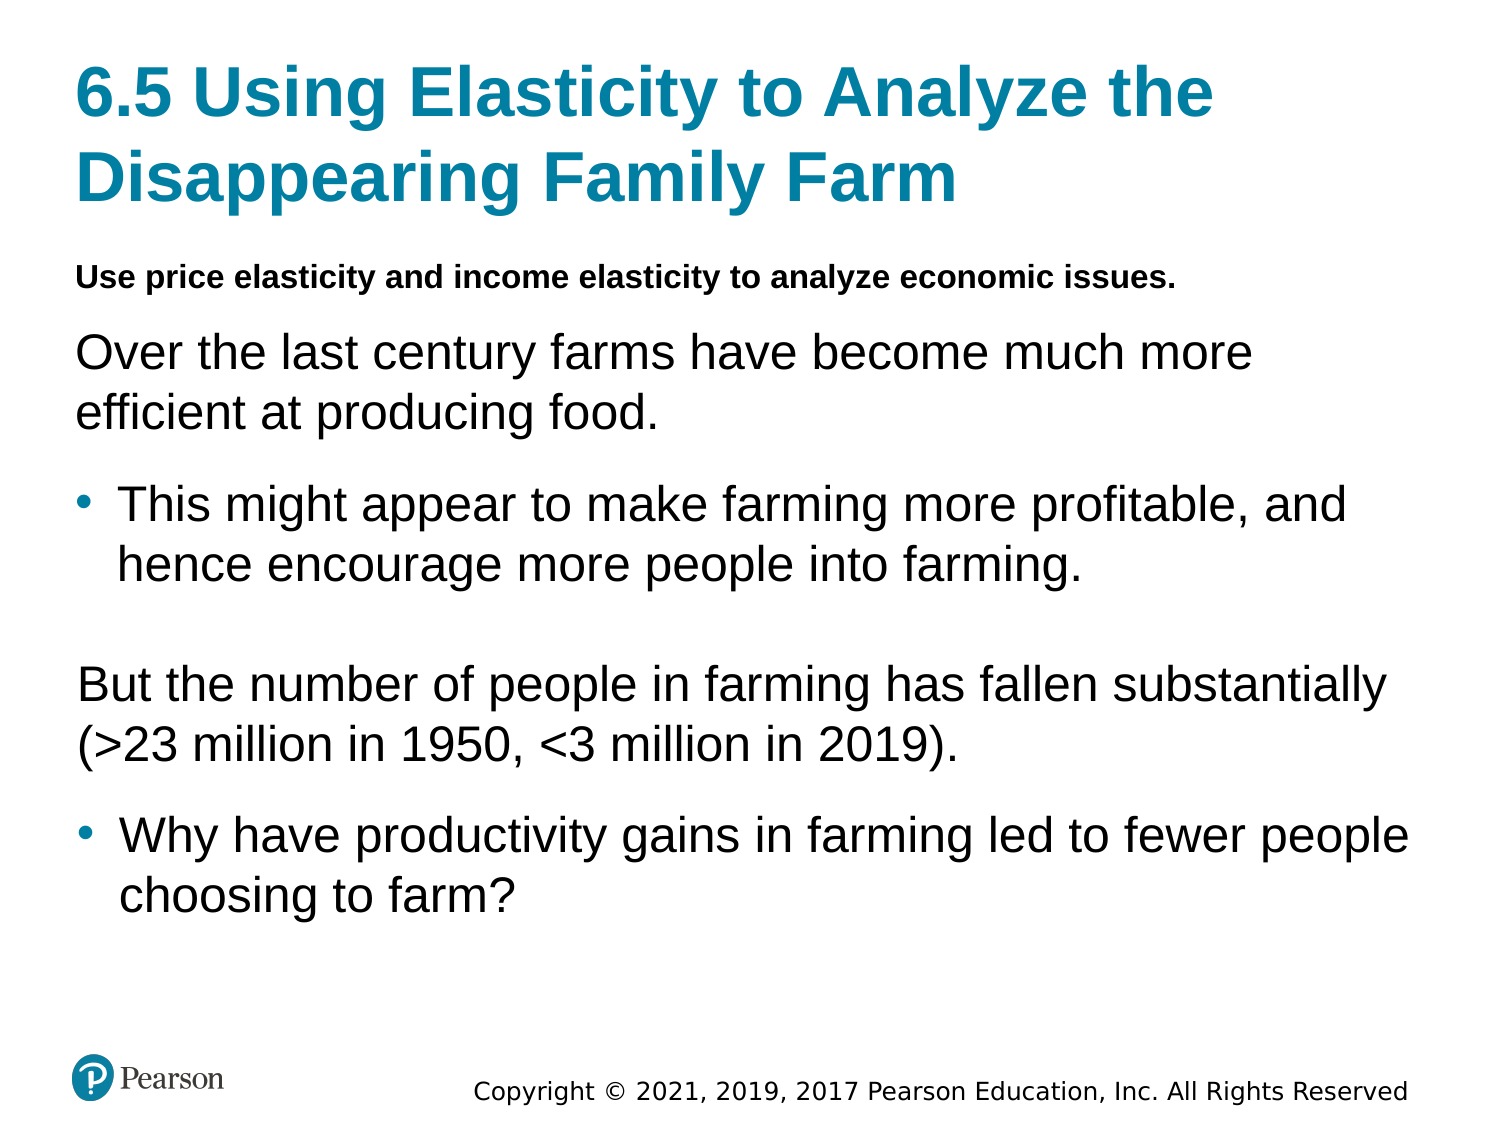

# 6.5 Using Elasticity to Analyze the Disappearing Family Farm
Use price elasticity and income elasticity to analyze economic issues.
Over the last century farms have become much more efficient at producing food.
This might appear to make farming more profitable, and hence encourage more people into farming.
But the number of people in farming has fallen substantially (>23 million in 1950, <3 million in 2019).
Why have productivity gains in farming led to fewer people choosing to farm?